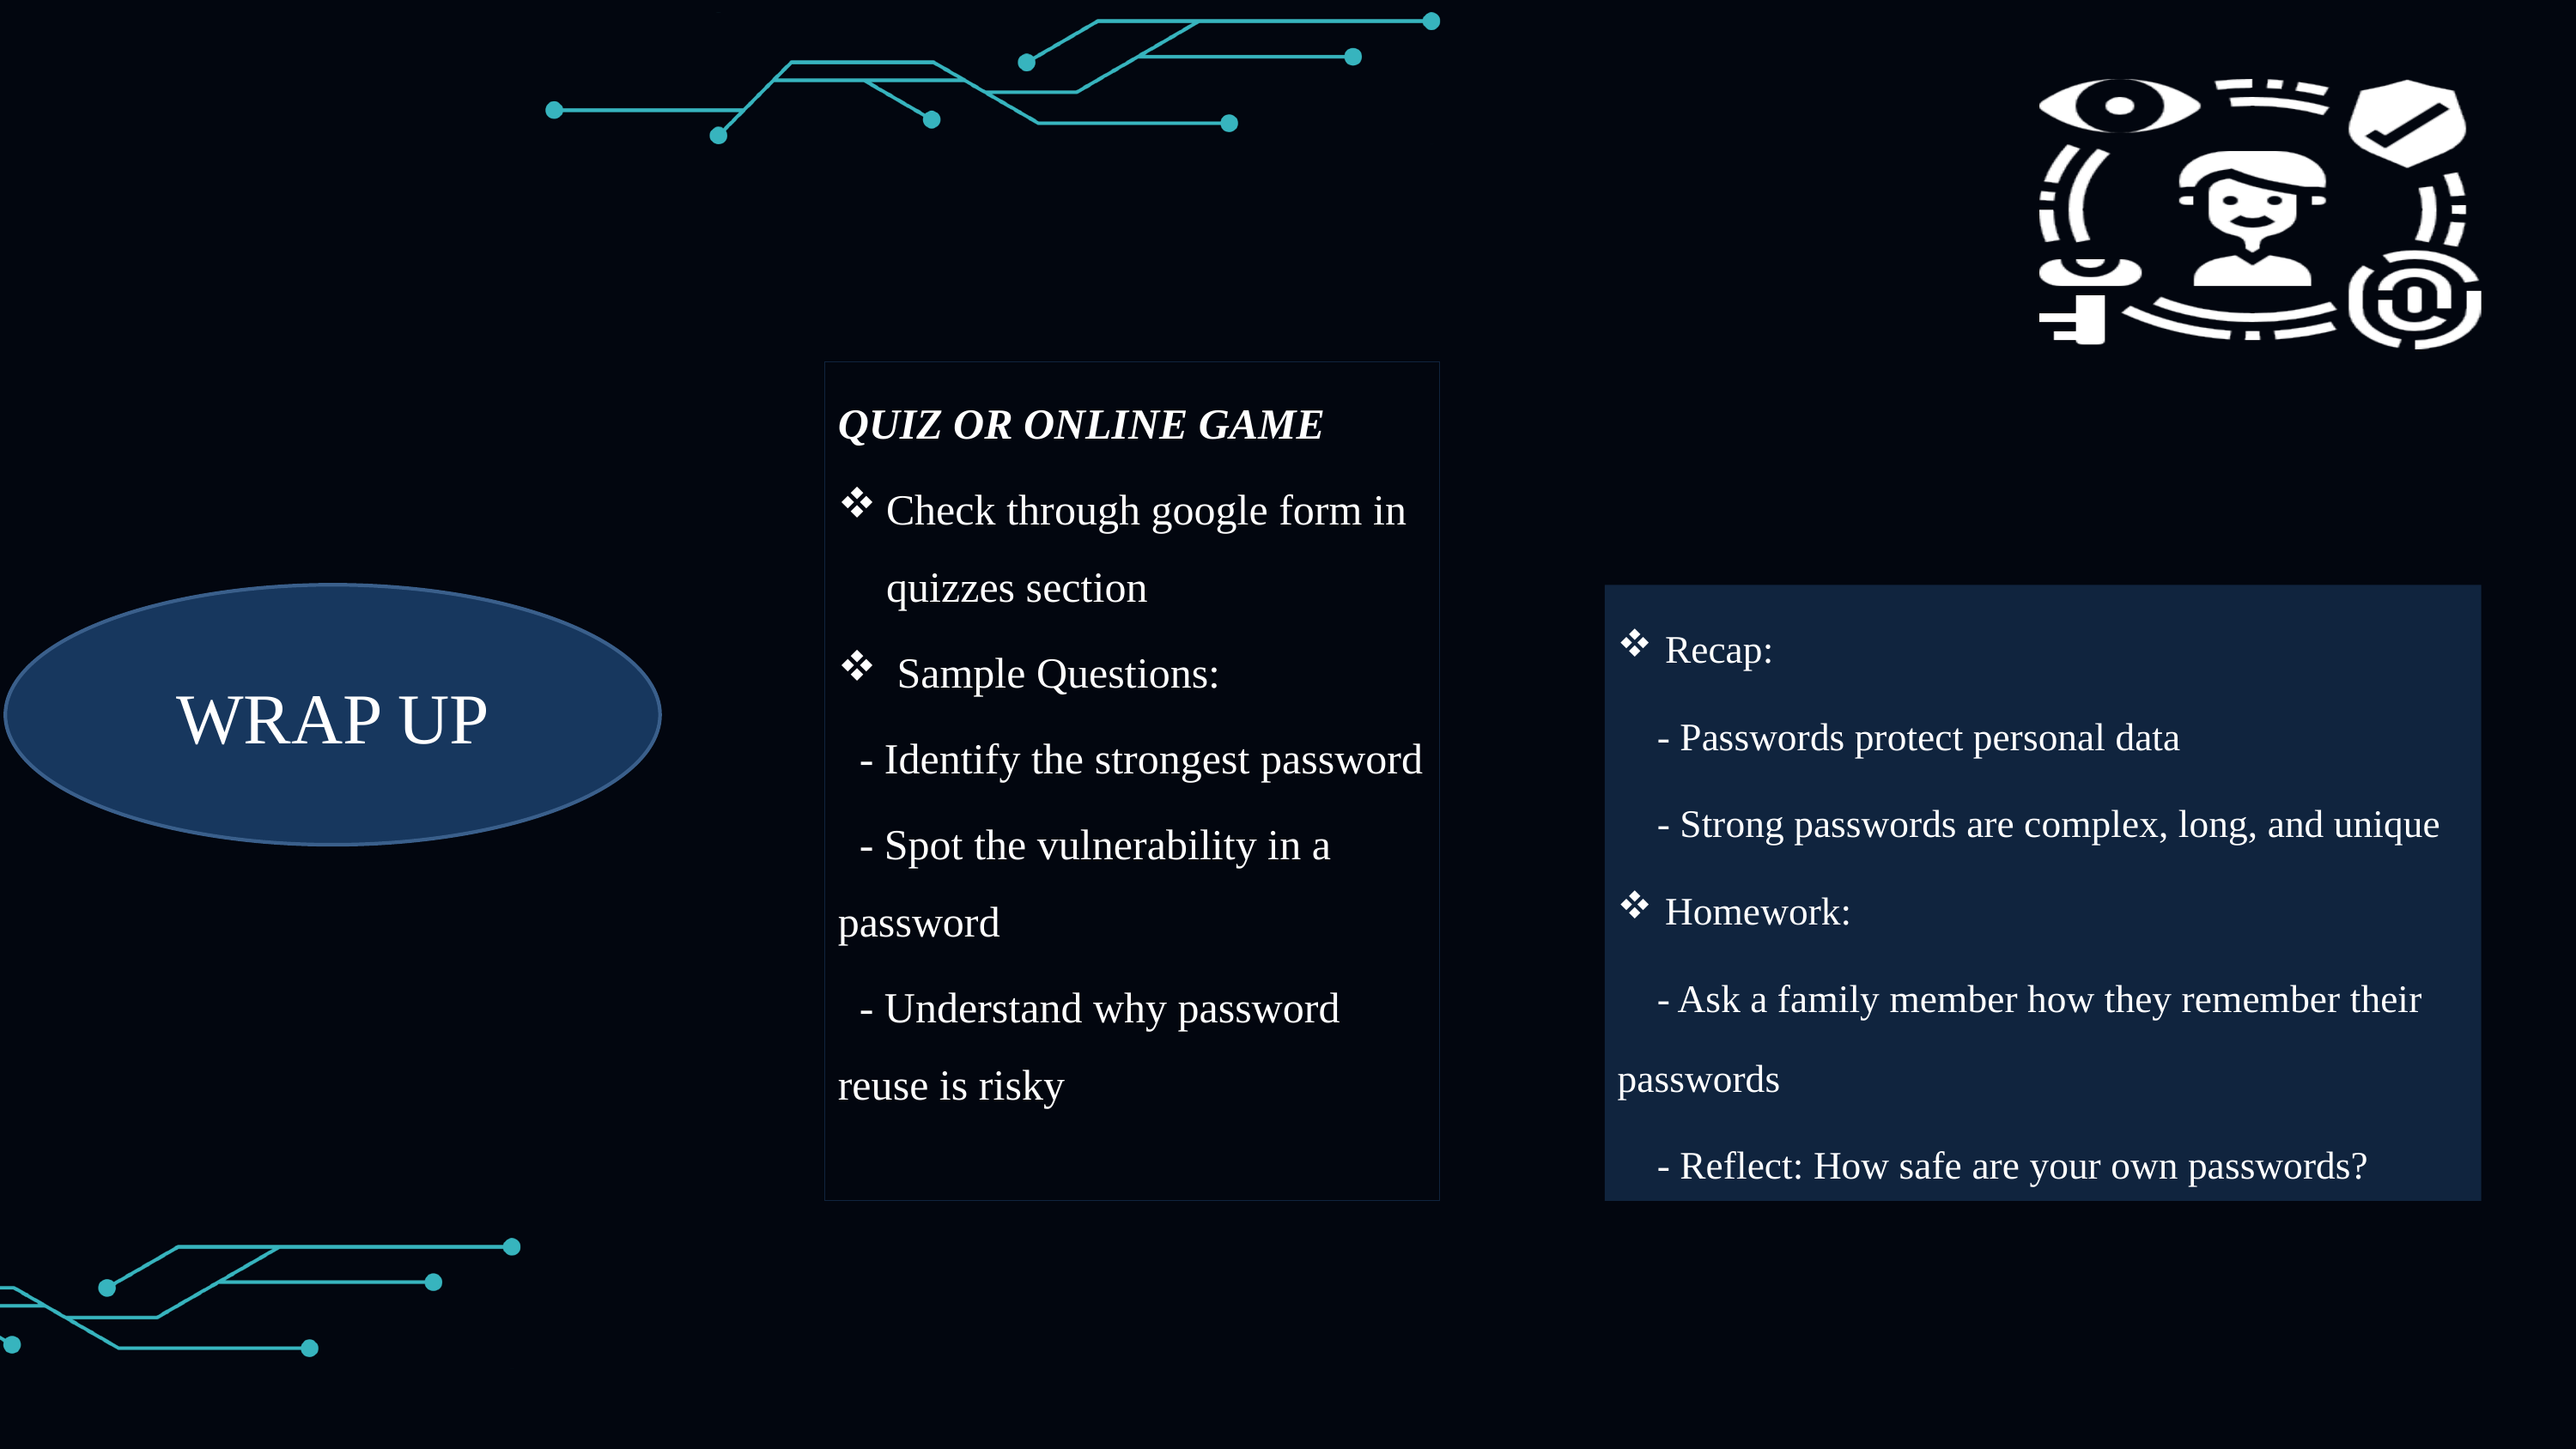

QUIZ OR ONLINE GAME
Check through google form in quizzes section
 Sample Questions:
  - Identify the strongest password
  - Spot the vulnerability in a password
  - Understand why password reuse is risky

Recap:
    - Passwords protect personal data
    - Strong passwords are complex, long, and unique
Homework:
    - Ask a family member how they remember their passwords
    - Reflect: How safe are your own passwords?

WRAP UP